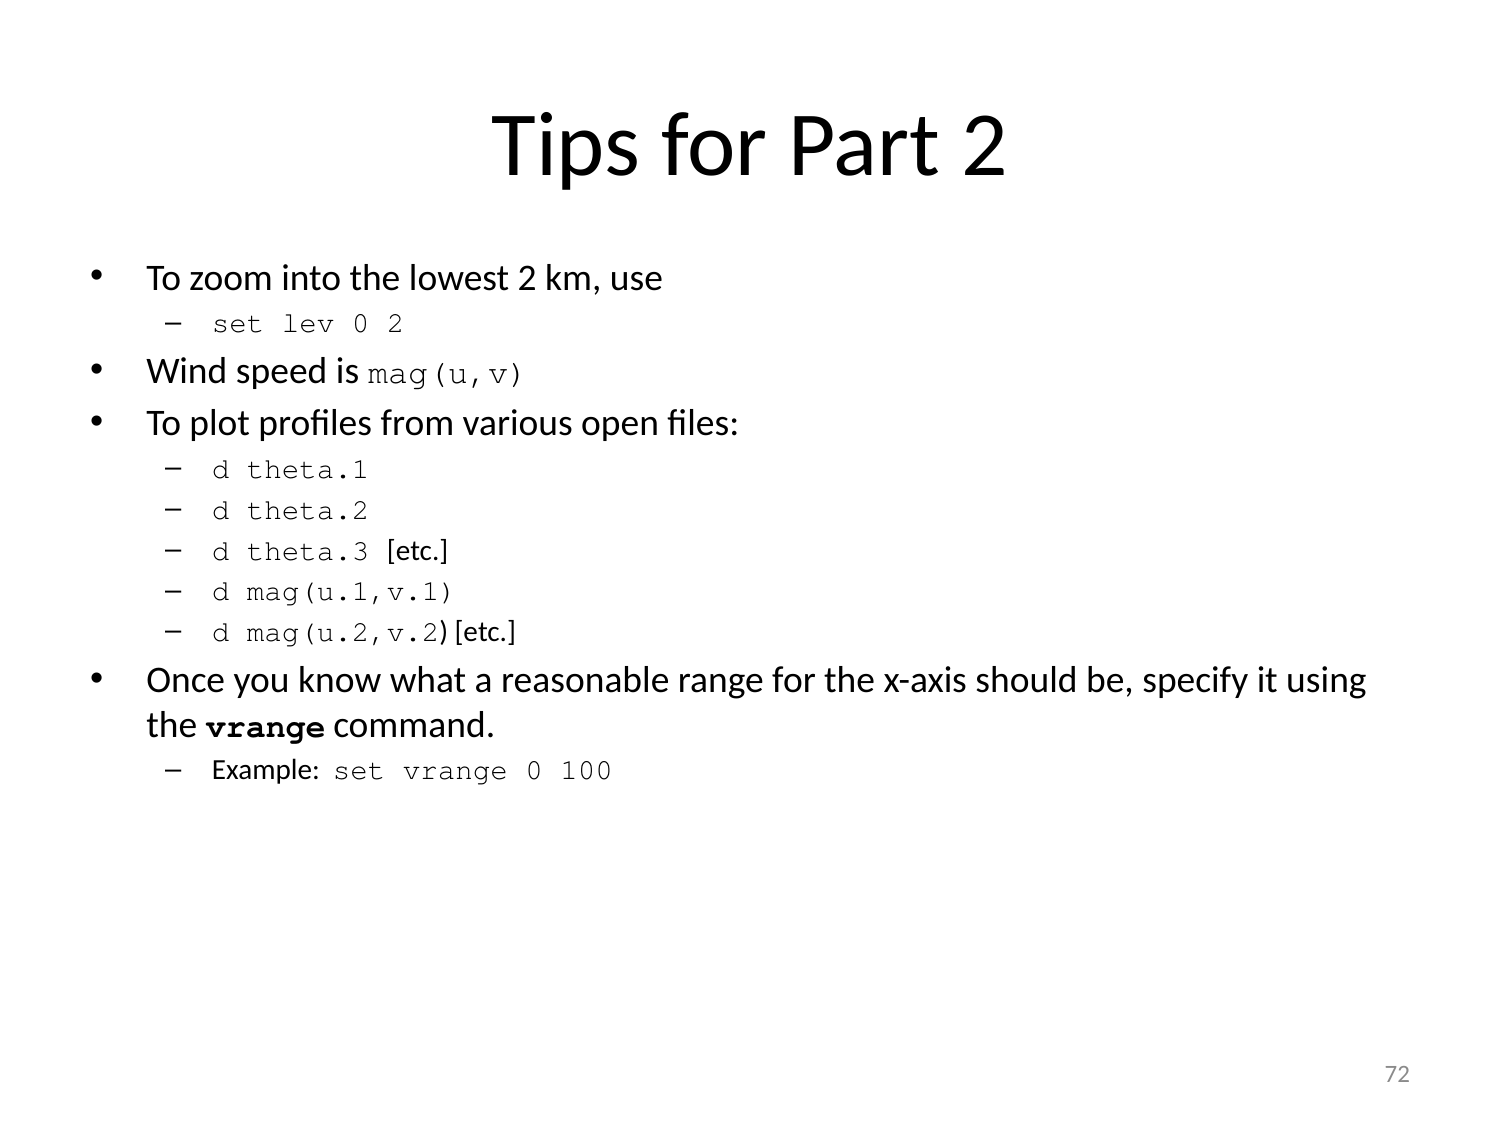

# Tips for Part 2
To zoom into the lowest 2 km, use
set lev 0 2
Wind speed is mag(u,v)
To plot profiles from various open files:
d theta.1
d theta.2
d theta.3 [etc.]
d mag(u.1,v.1)
d mag(u.2,v.2) [etc.]
Once you know what a reasonable range for the x-axis should be, specify it using the vrange command.
Example:  set vrange 0 100
72